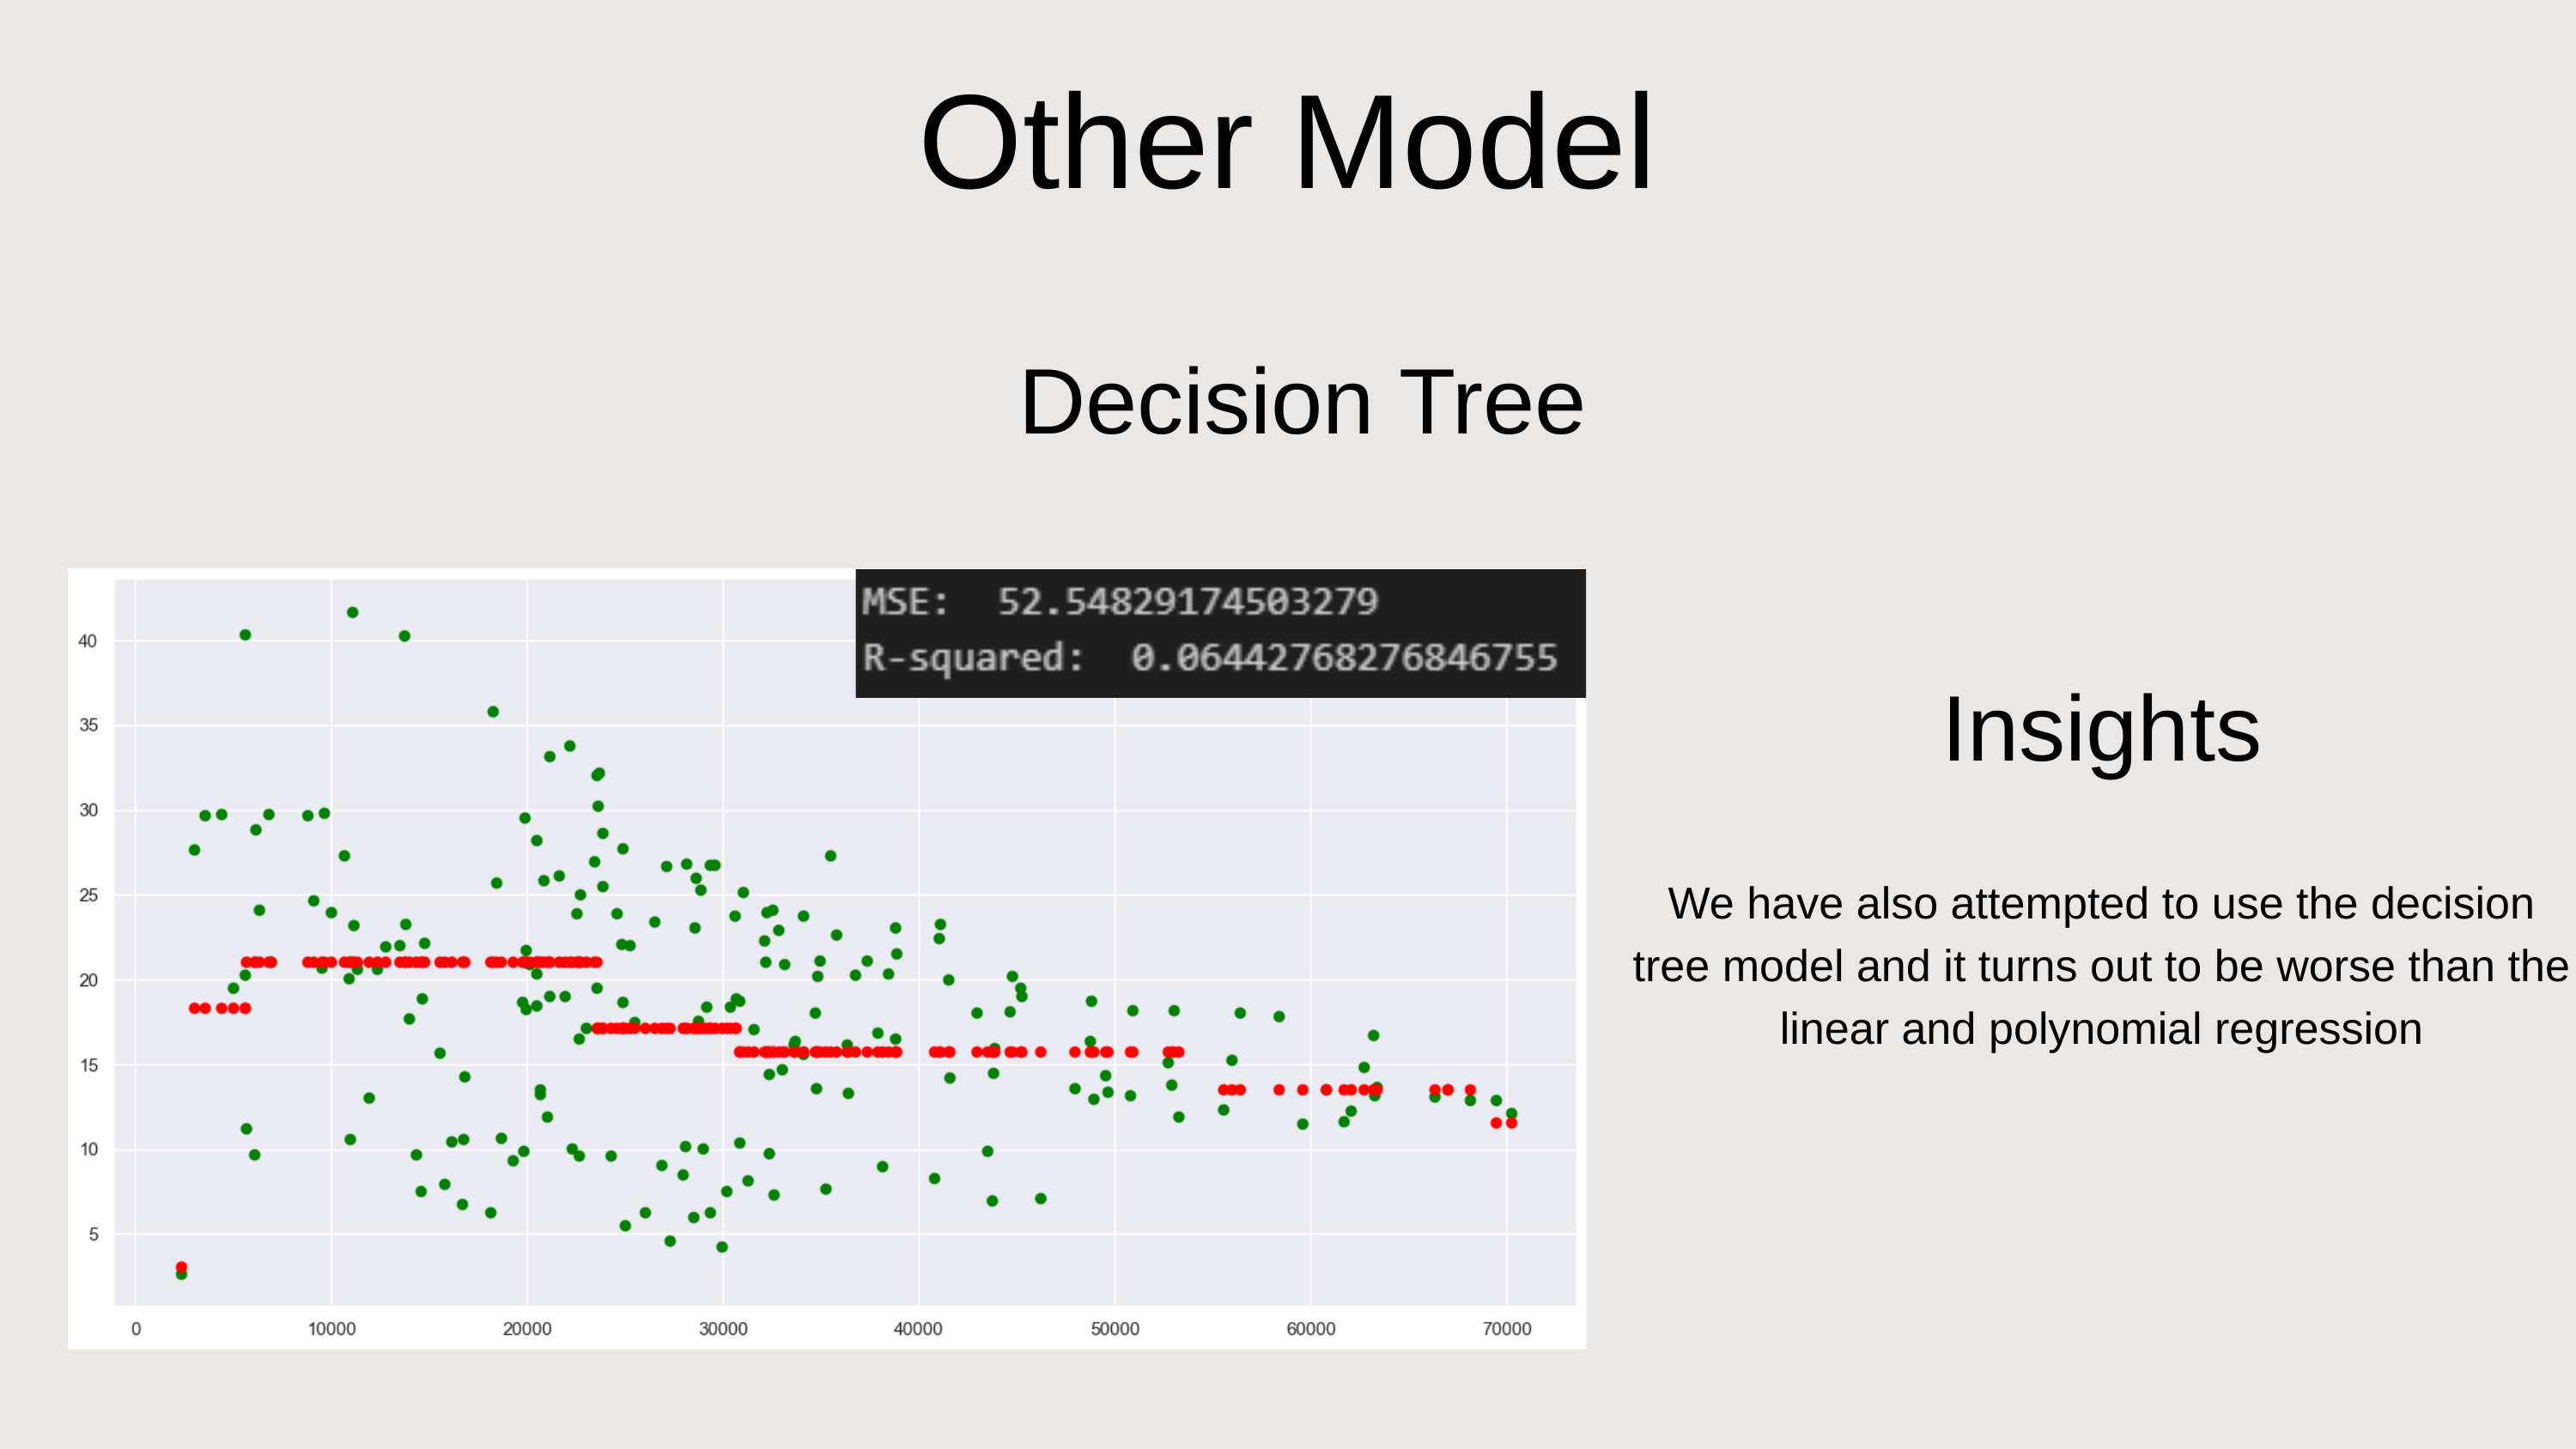

Other Model
Decision Tree

Insights
We have also attempted to use the decision tree model and it turns out to be worse than the linear and polynomial regression